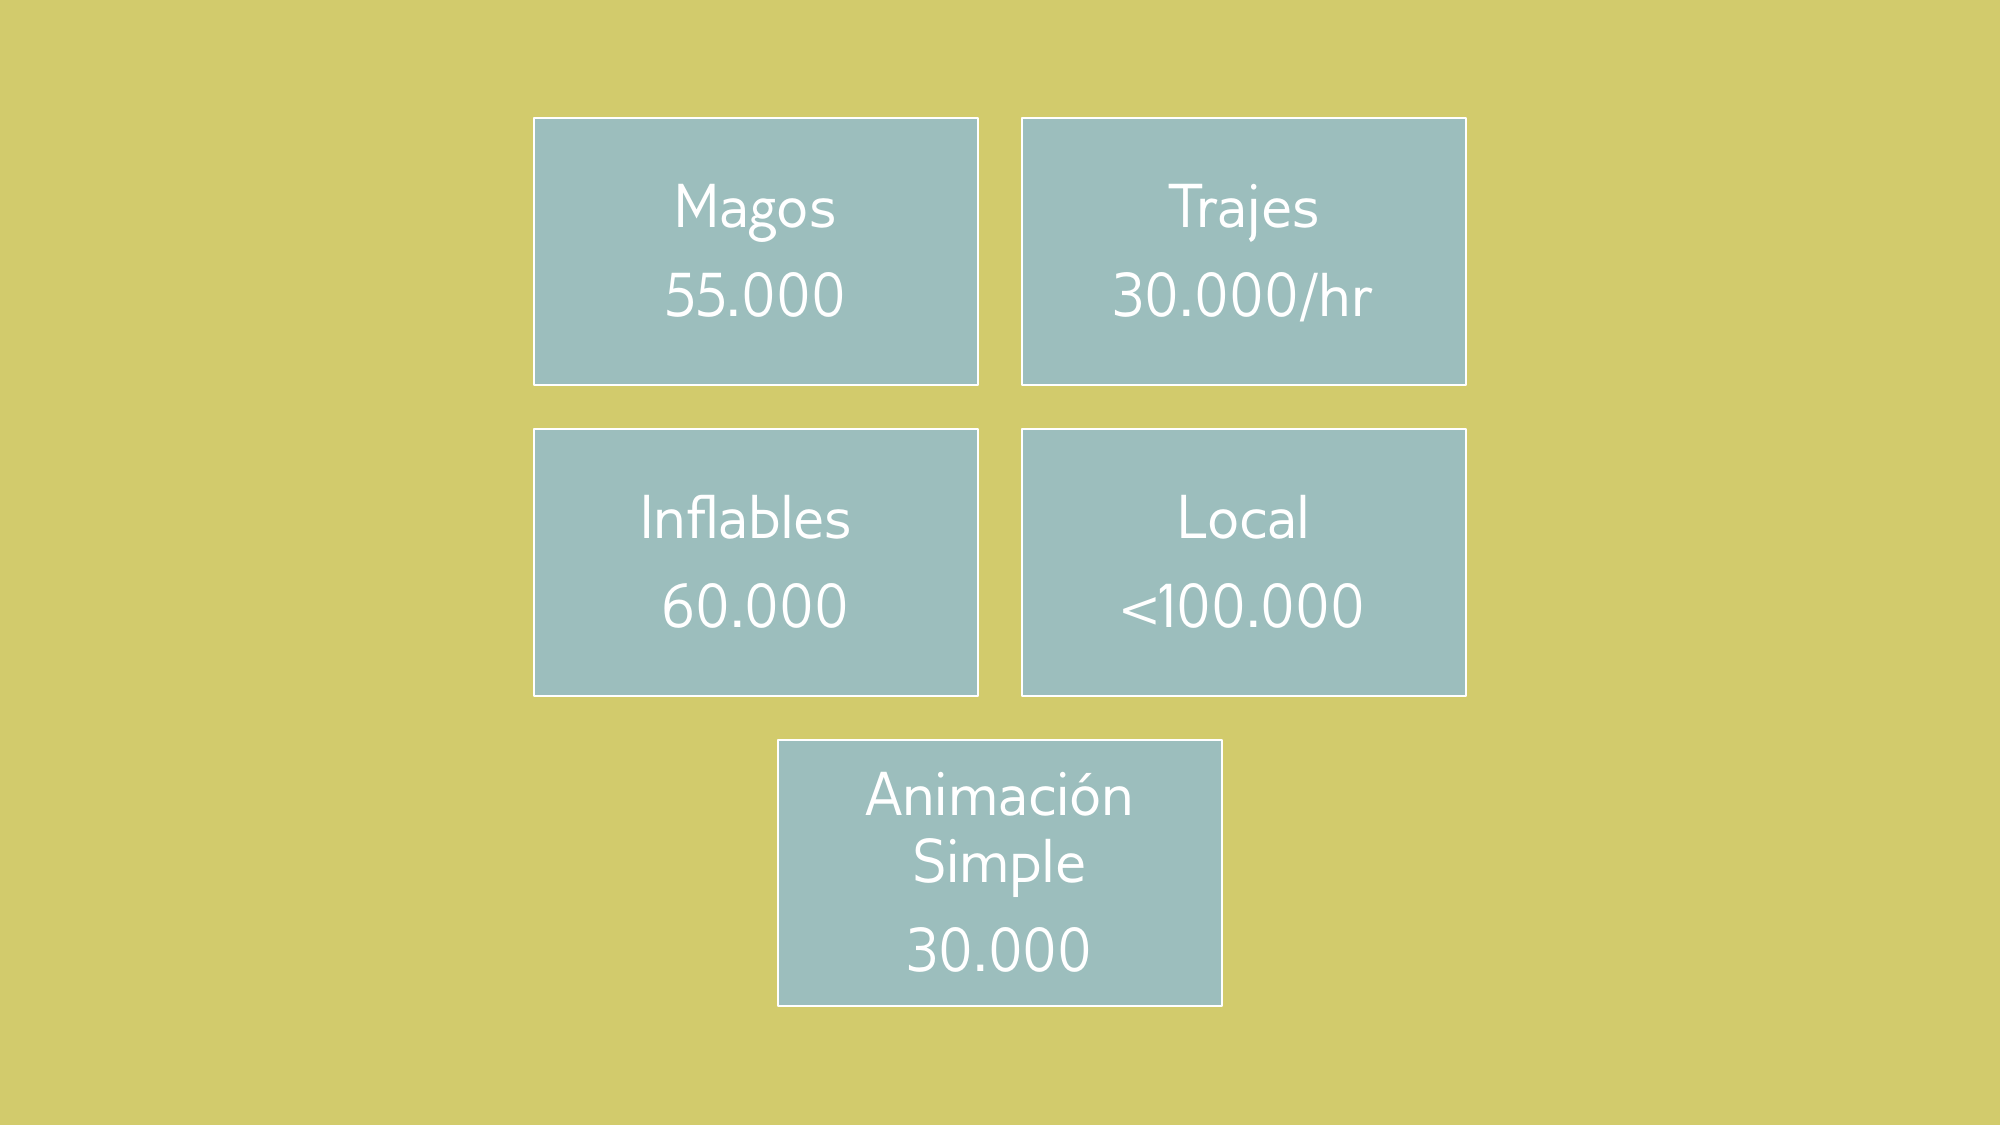

Magos
55.000
Trajes
30.000/hr
Inflables
60.000
Local
<100.000
Animación Simple
30.000